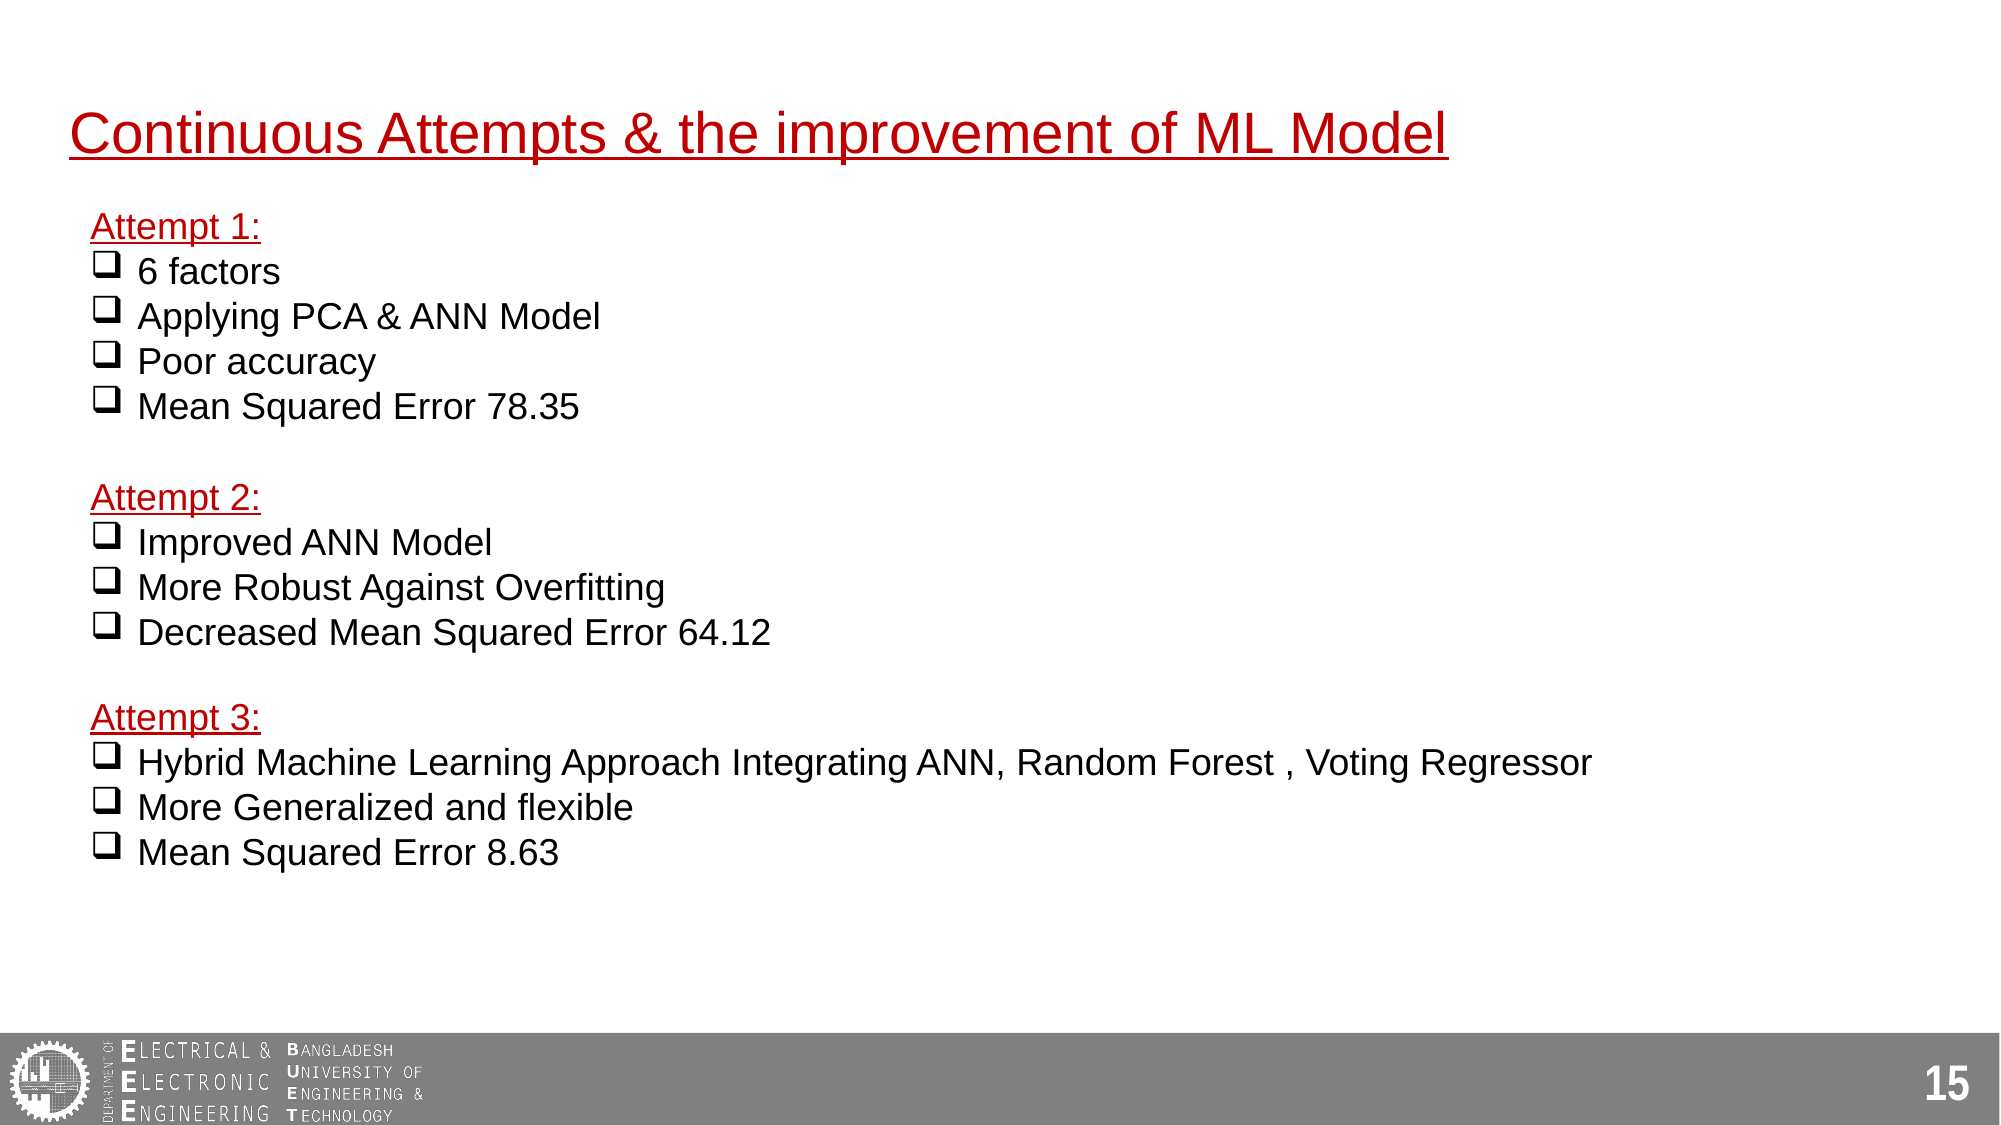

# Continuous Attempts & the improvement of ML Model
Attempt 1:
6 factors
Applying PCA & ANN Model
Poor accuracy
Mean Squared Error 78.35
Attempt 2:
Improved ANN Model
More Robust Against Overfitting
Decreased Mean Squared Error 64.12
Attempt 3:
Hybrid Machine Learning Approach Integrating ANN, Random Forest , Voting Regressor
More Generalized and flexible
Mean Squared Error 8.63
15